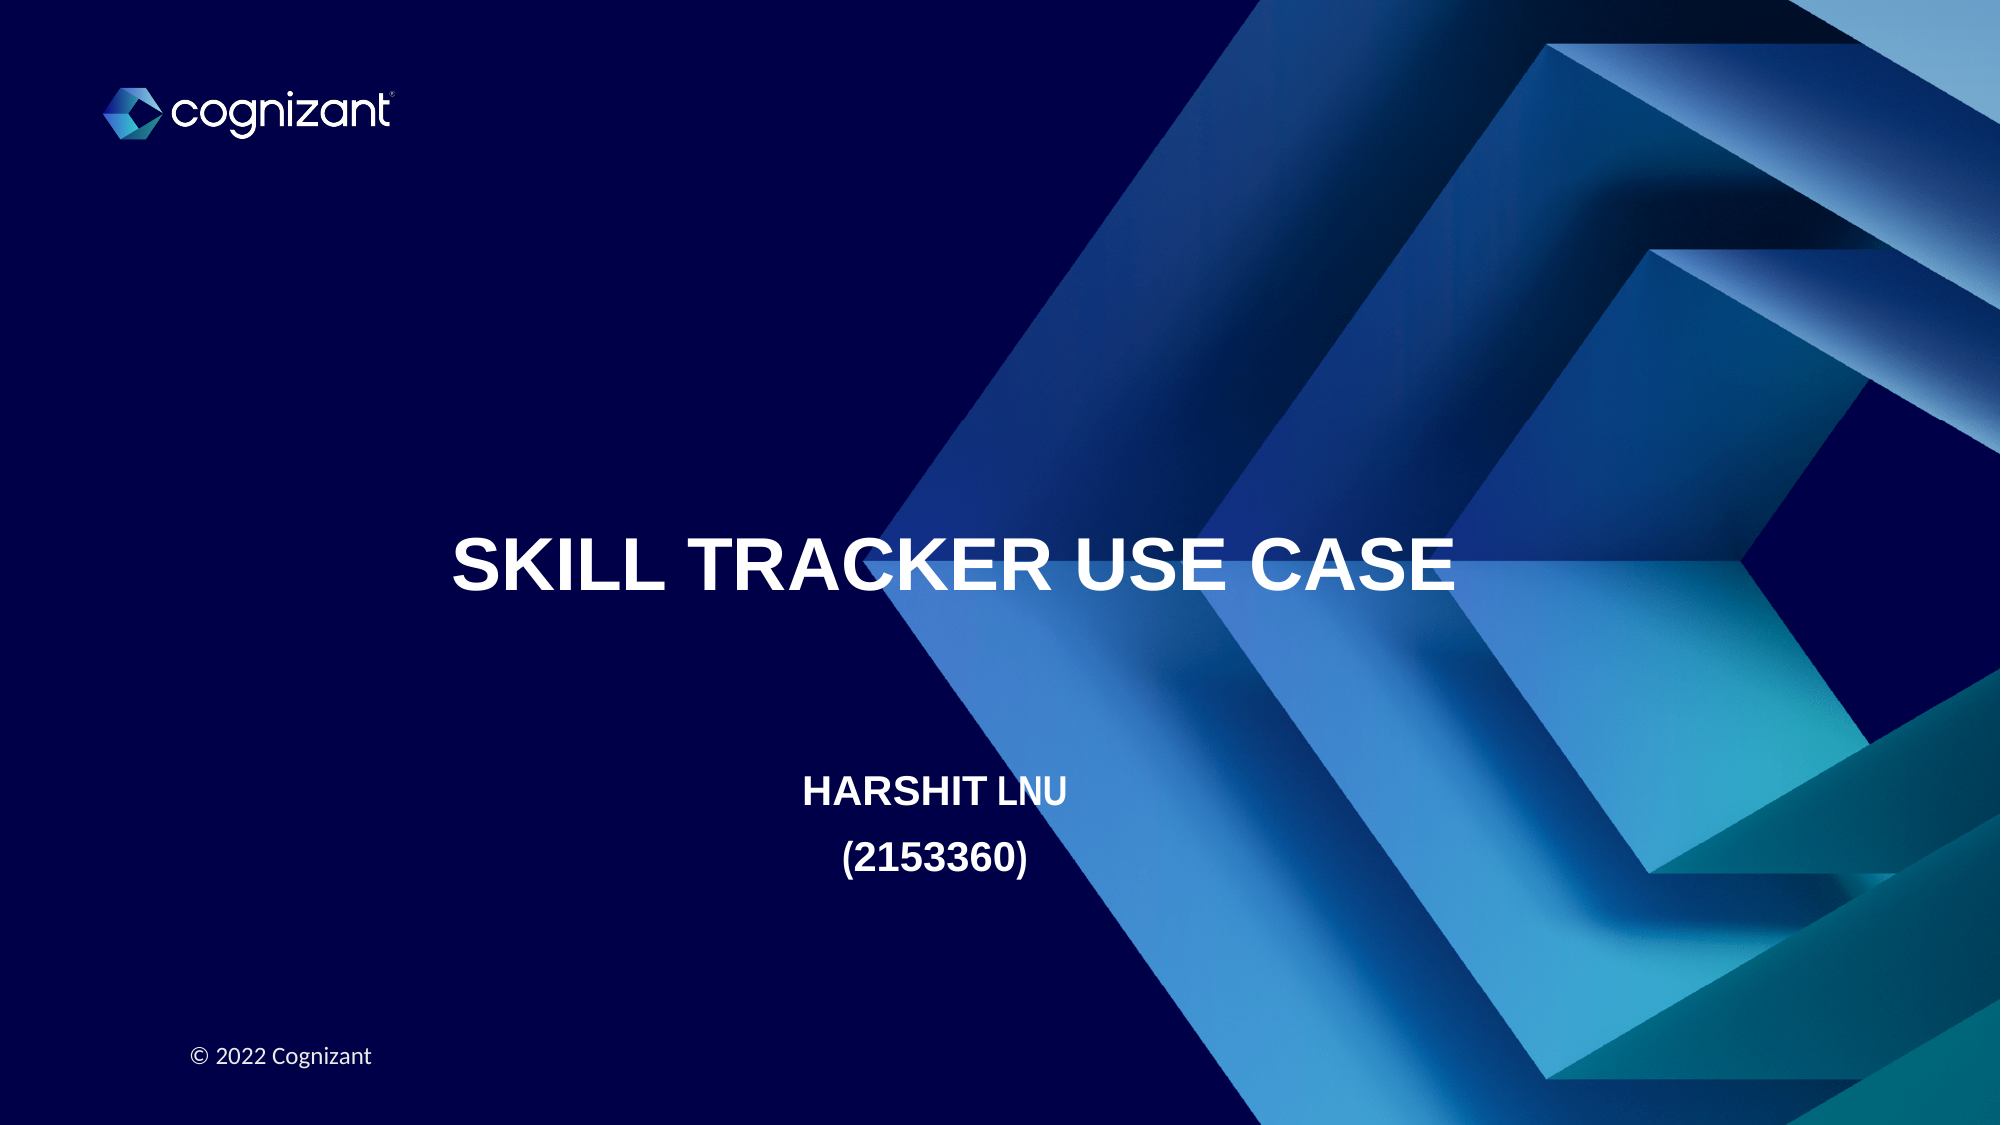

SKILL TRACKER USE CASE
HARSHIT LNU
(2153360)
© 2022 Cognizant